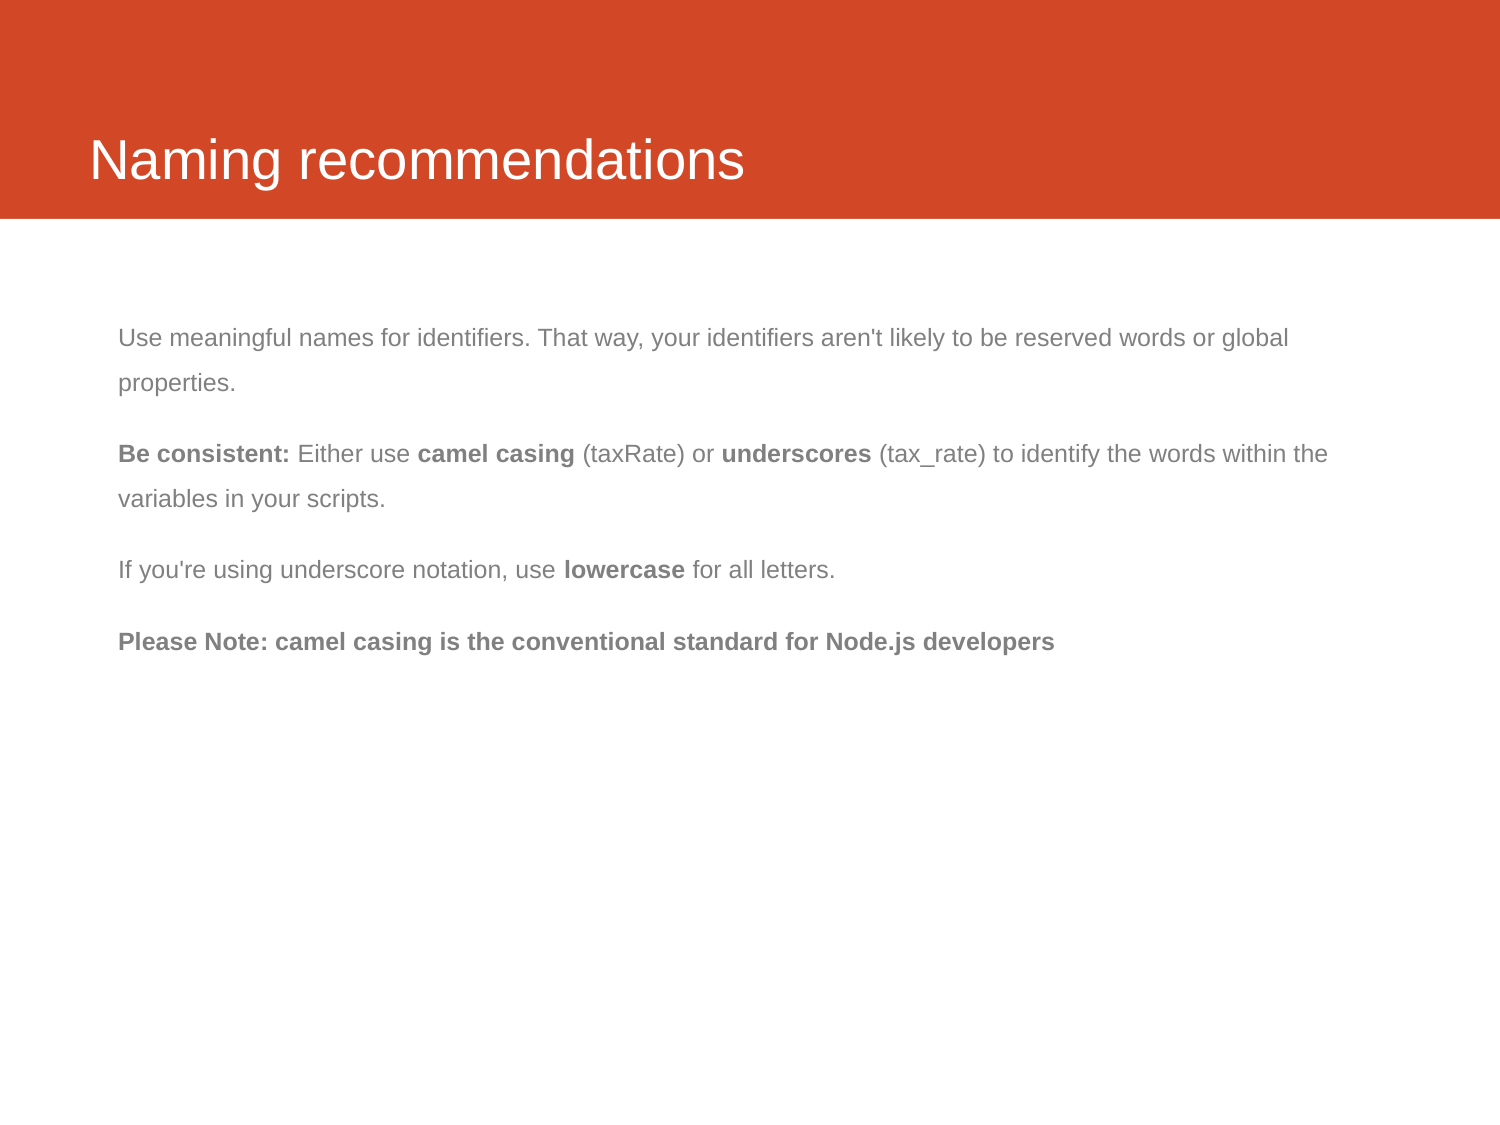

# Naming recommendations
Use meaningful names for identifiers. That way, your identifiers aren't likely to be reserved words or global properties.
Be consistent: Either use camel casing (taxRate) or underscores (tax_rate) to identify the words within the variables in your scripts.
If you're using underscore notation, use lowercase for all letters.
Please Note: camel casing is the conventional standard for Node.js developers